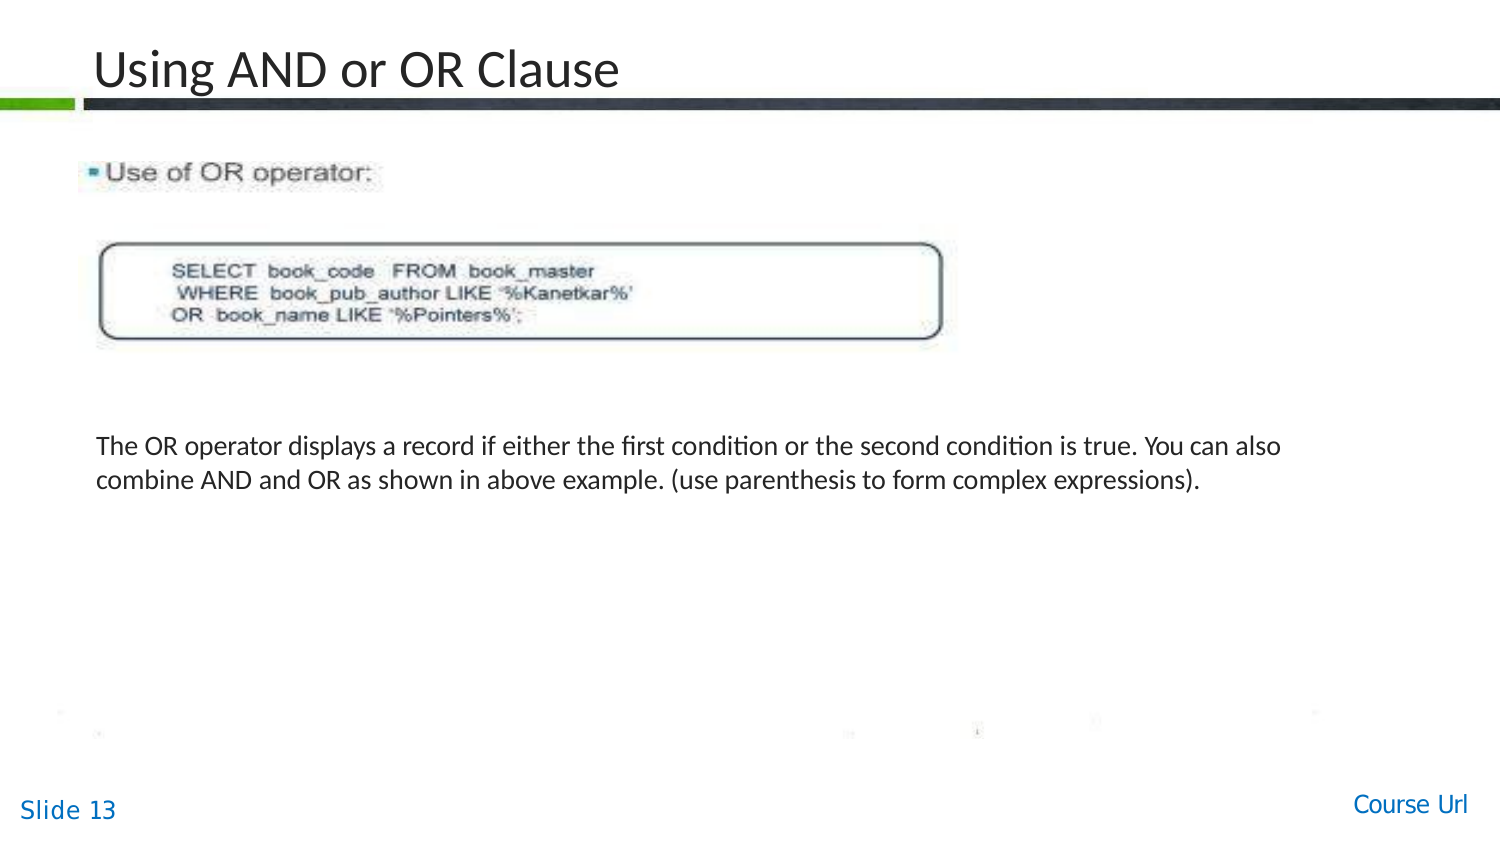

# Using AND or OR Clause

The OR operator displays a record if either the first condition or the second condition is true. You can also  combine AND and OR as shown in above example. (use parenthesis to form complex expressions).
Course Url
Slide 13